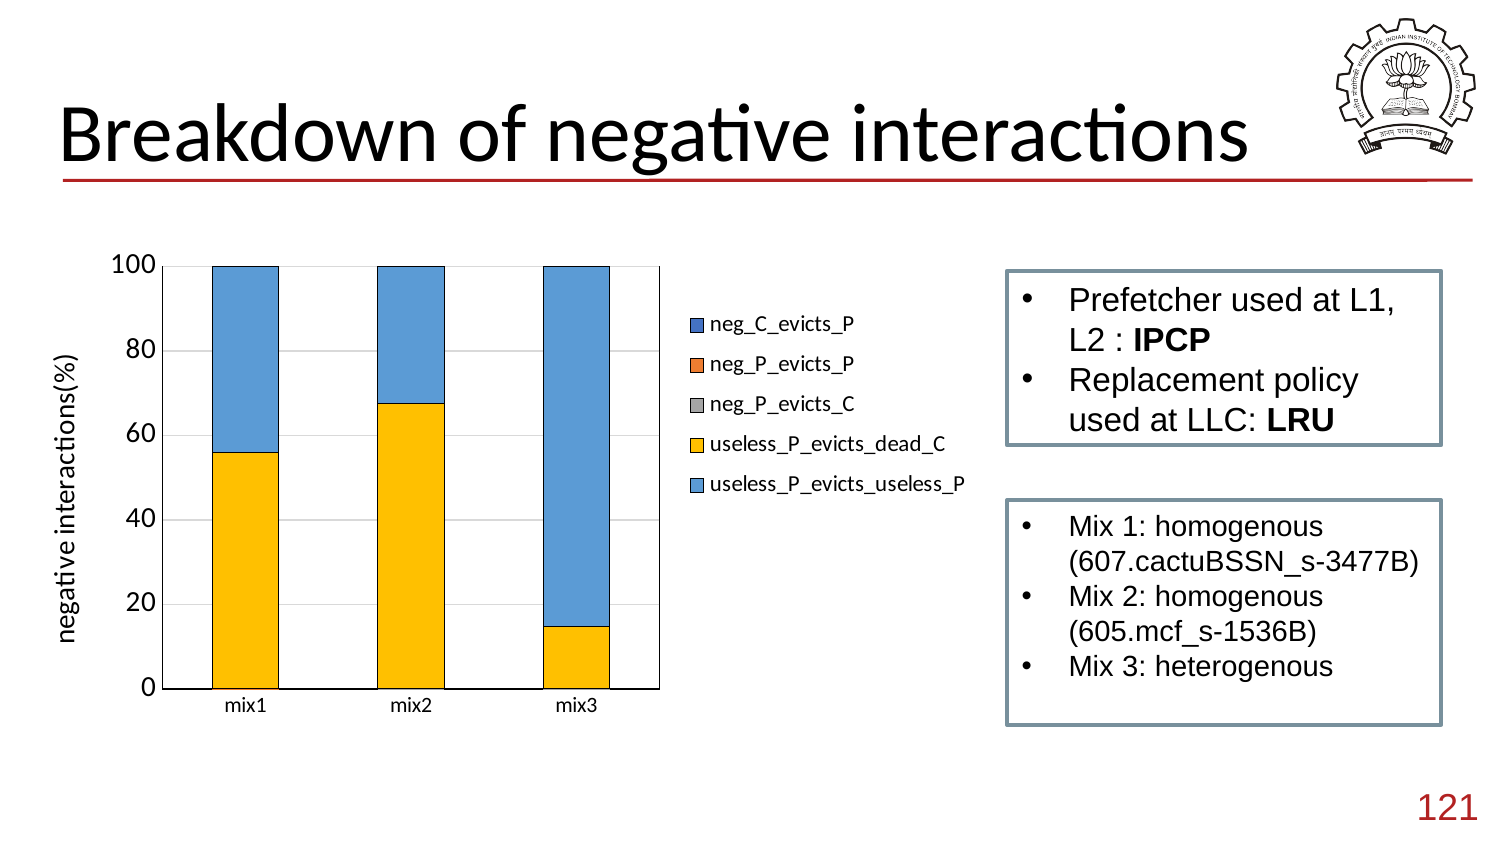

# Breakdown of negative interactions

### Chart

| Category | neg_C_evicts_P | neg_P_evicts_P | neg_P_evicts_C | useless_P_evicts_dead_C | useless_P_evicts_useless_P |
|---|---|---|---|---|---|
| mix1 | 0.0 | 0.000343977 | 0.00928738 | 55.9537 | 44.0366 |
| mix2 | 0.00381539 | 0.00772327 | 0.0274014 | 67.6069 | 32.3541 |
| mix3 | 0.000937809 | 0.00486307 | 0.0221884 | 14.8193 | 85.1527 |
Prefetcher used at L1, L2 : IPCP
Replacement policy used at LLC: LRU
Mix 1: homogenous (607.cactuBSSN_s-3477B)
Mix 2: homogenous       (605.mcf_s-1536B)
Mix 3: heterogenous

121